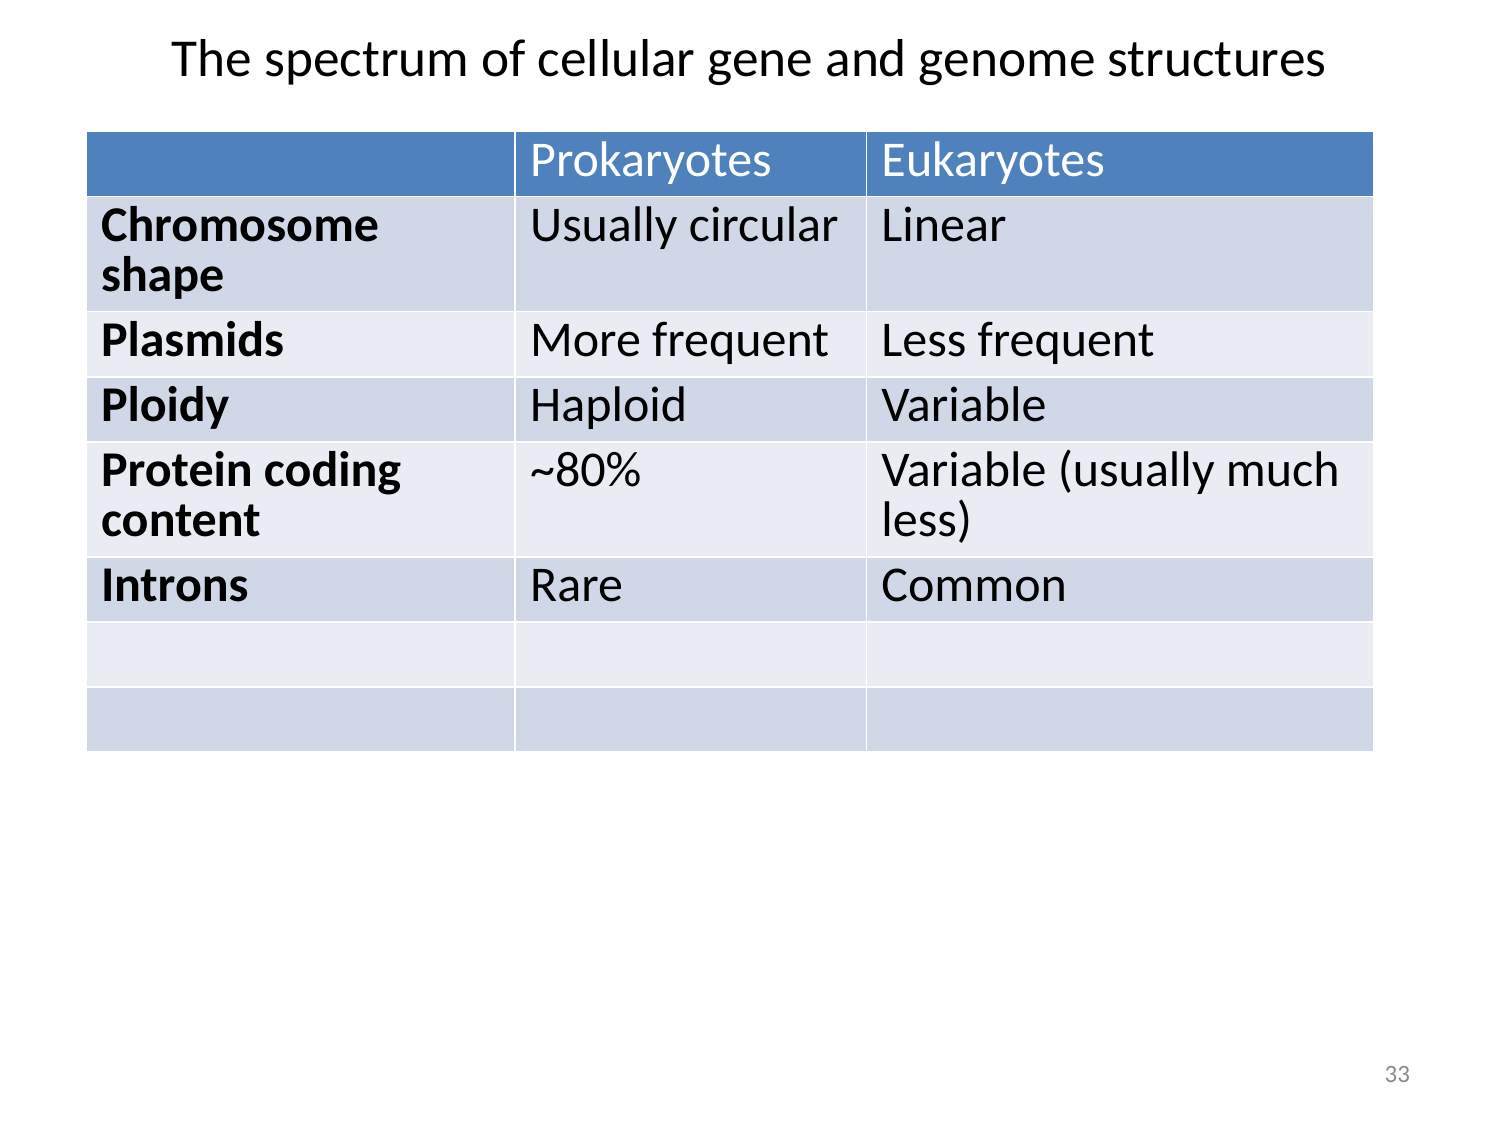

The spectrum of cellular gene and genome structures
|  | Prokaryotes | Eukaryotes |
| --- | --- | --- |
| Chromosome shape | Usually circular | Linear |
| Plasmids | More frequent | Less frequent |
| Ploidy | Haploid | Variable |
| Protein coding content | ~80% | Variable (usually much less) |
| Introns | Rare | Common |
|  |  |  |
|  |  |  |
33